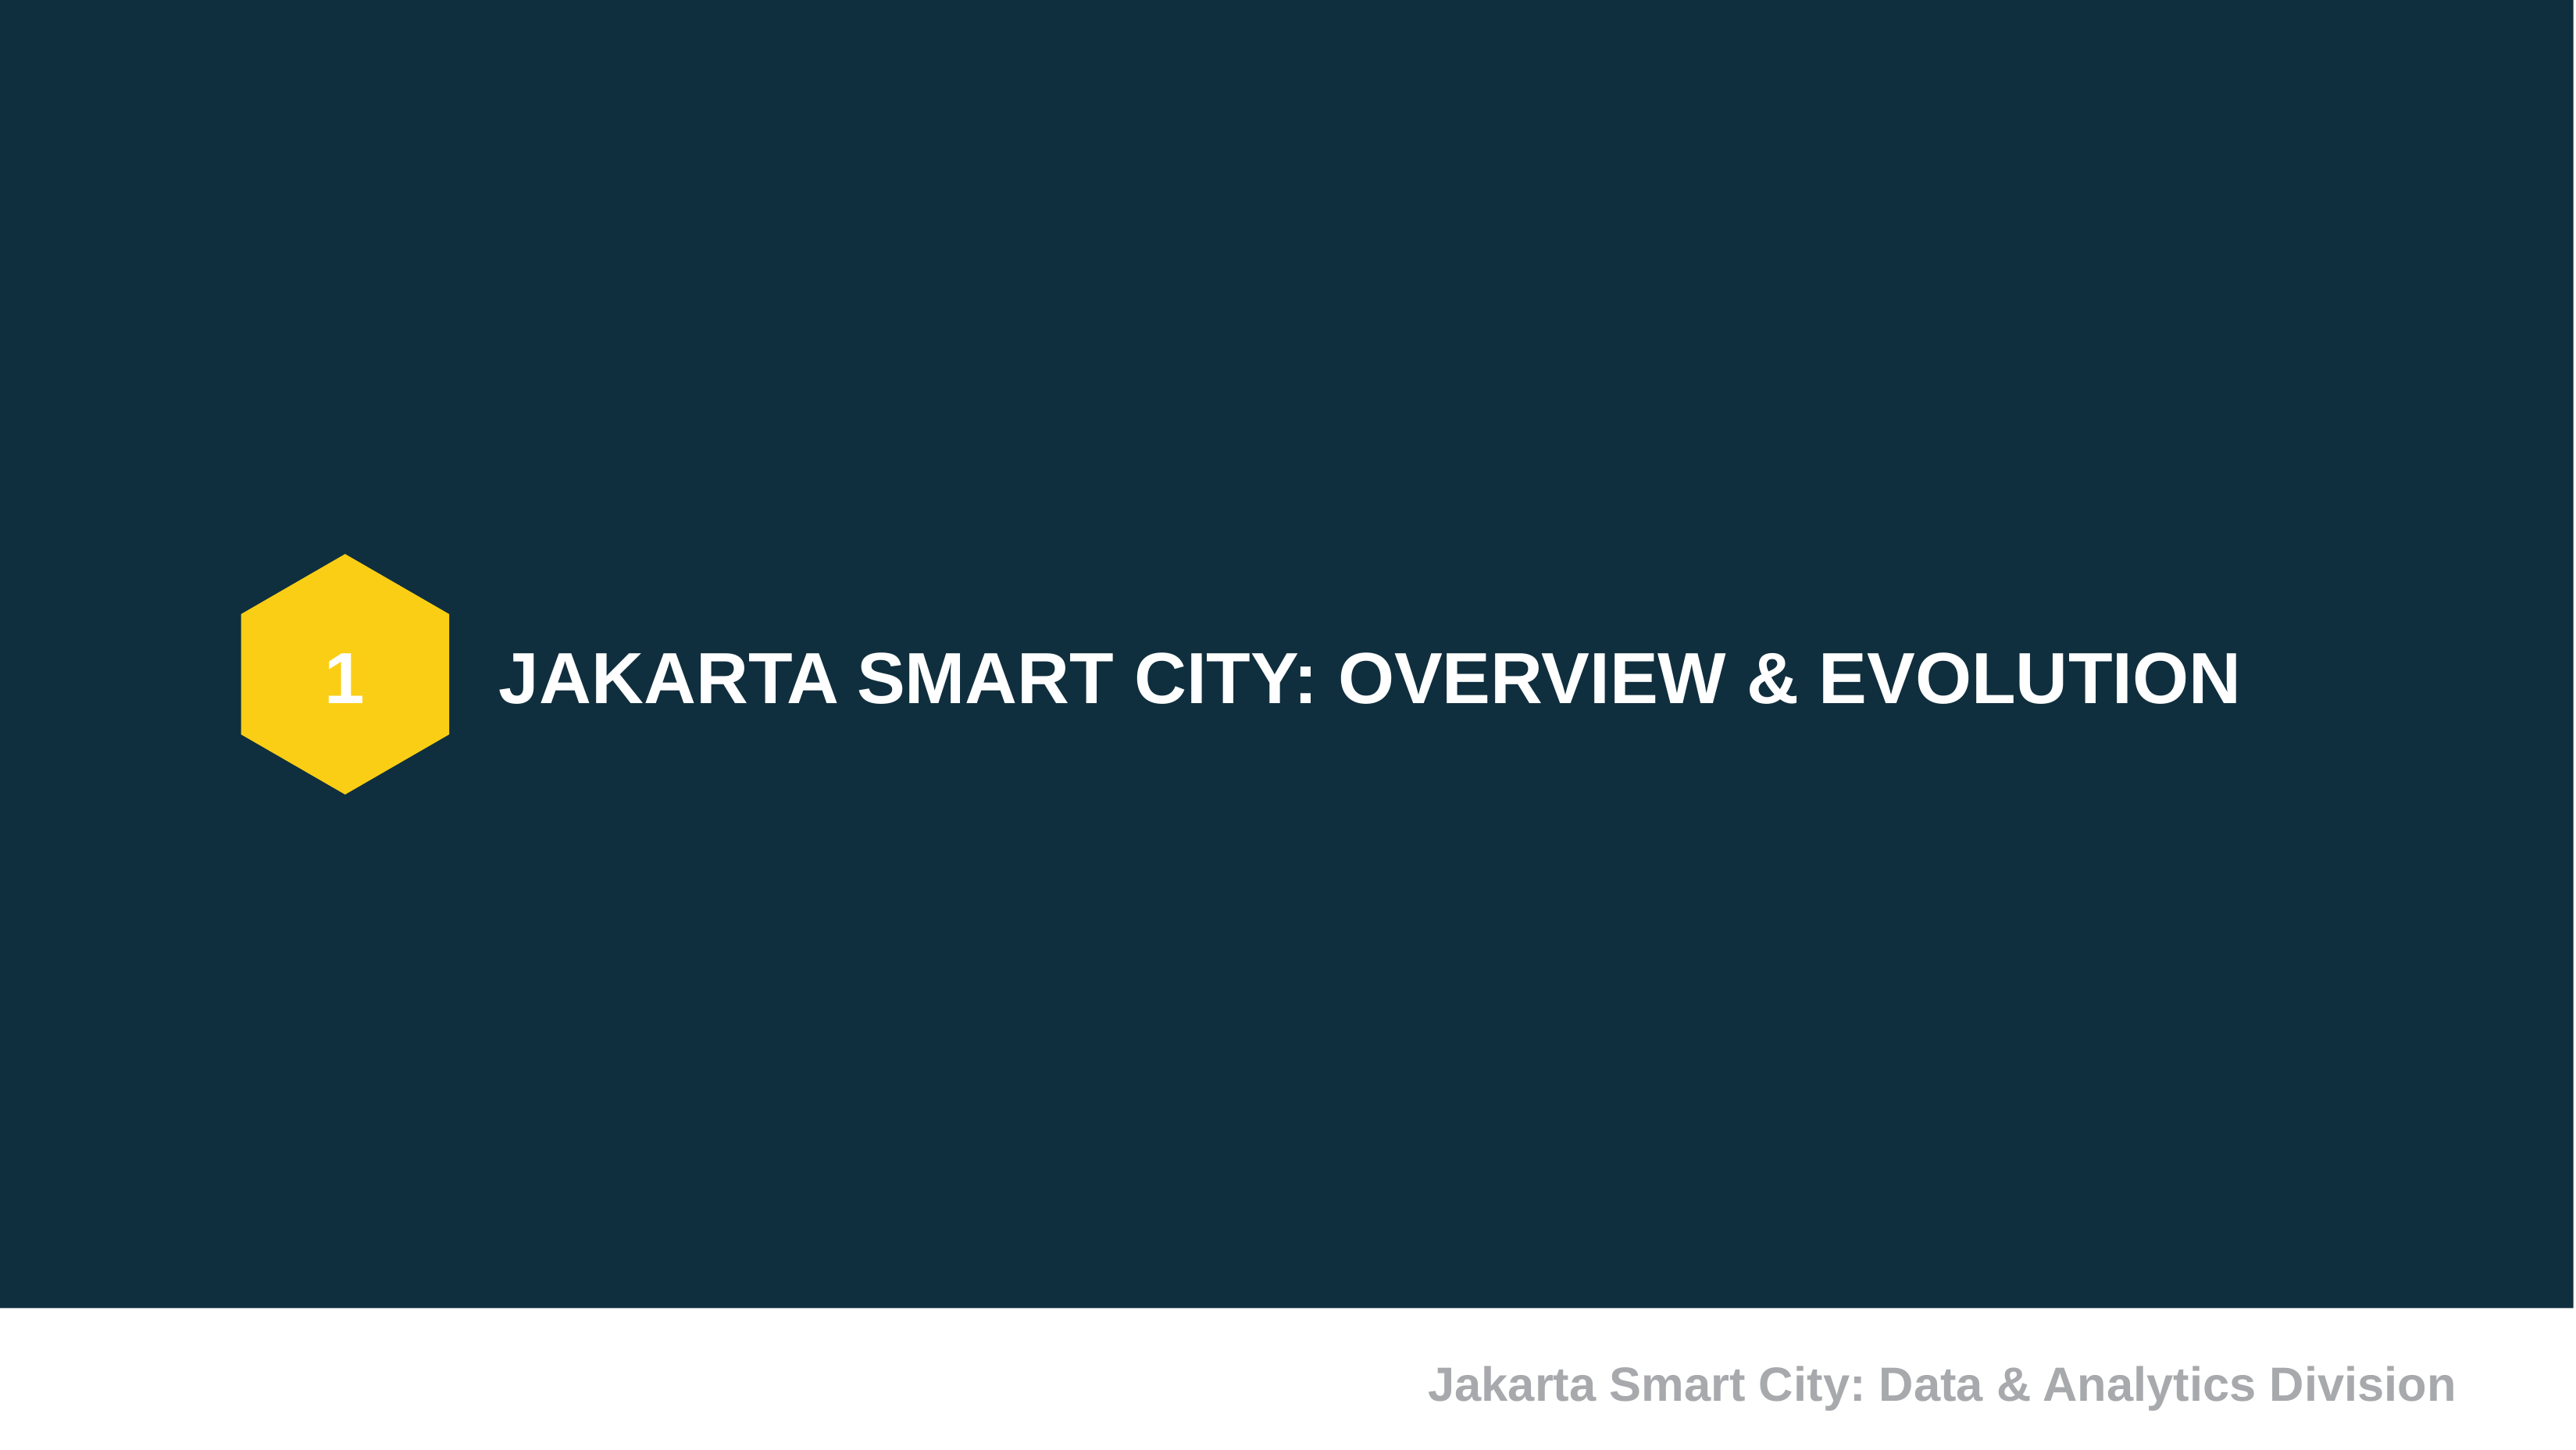

JAKARTA SMART CITY: OVERVIEW & EVOLUTION
1
Jakarta Smart City: Data & Analytics Division